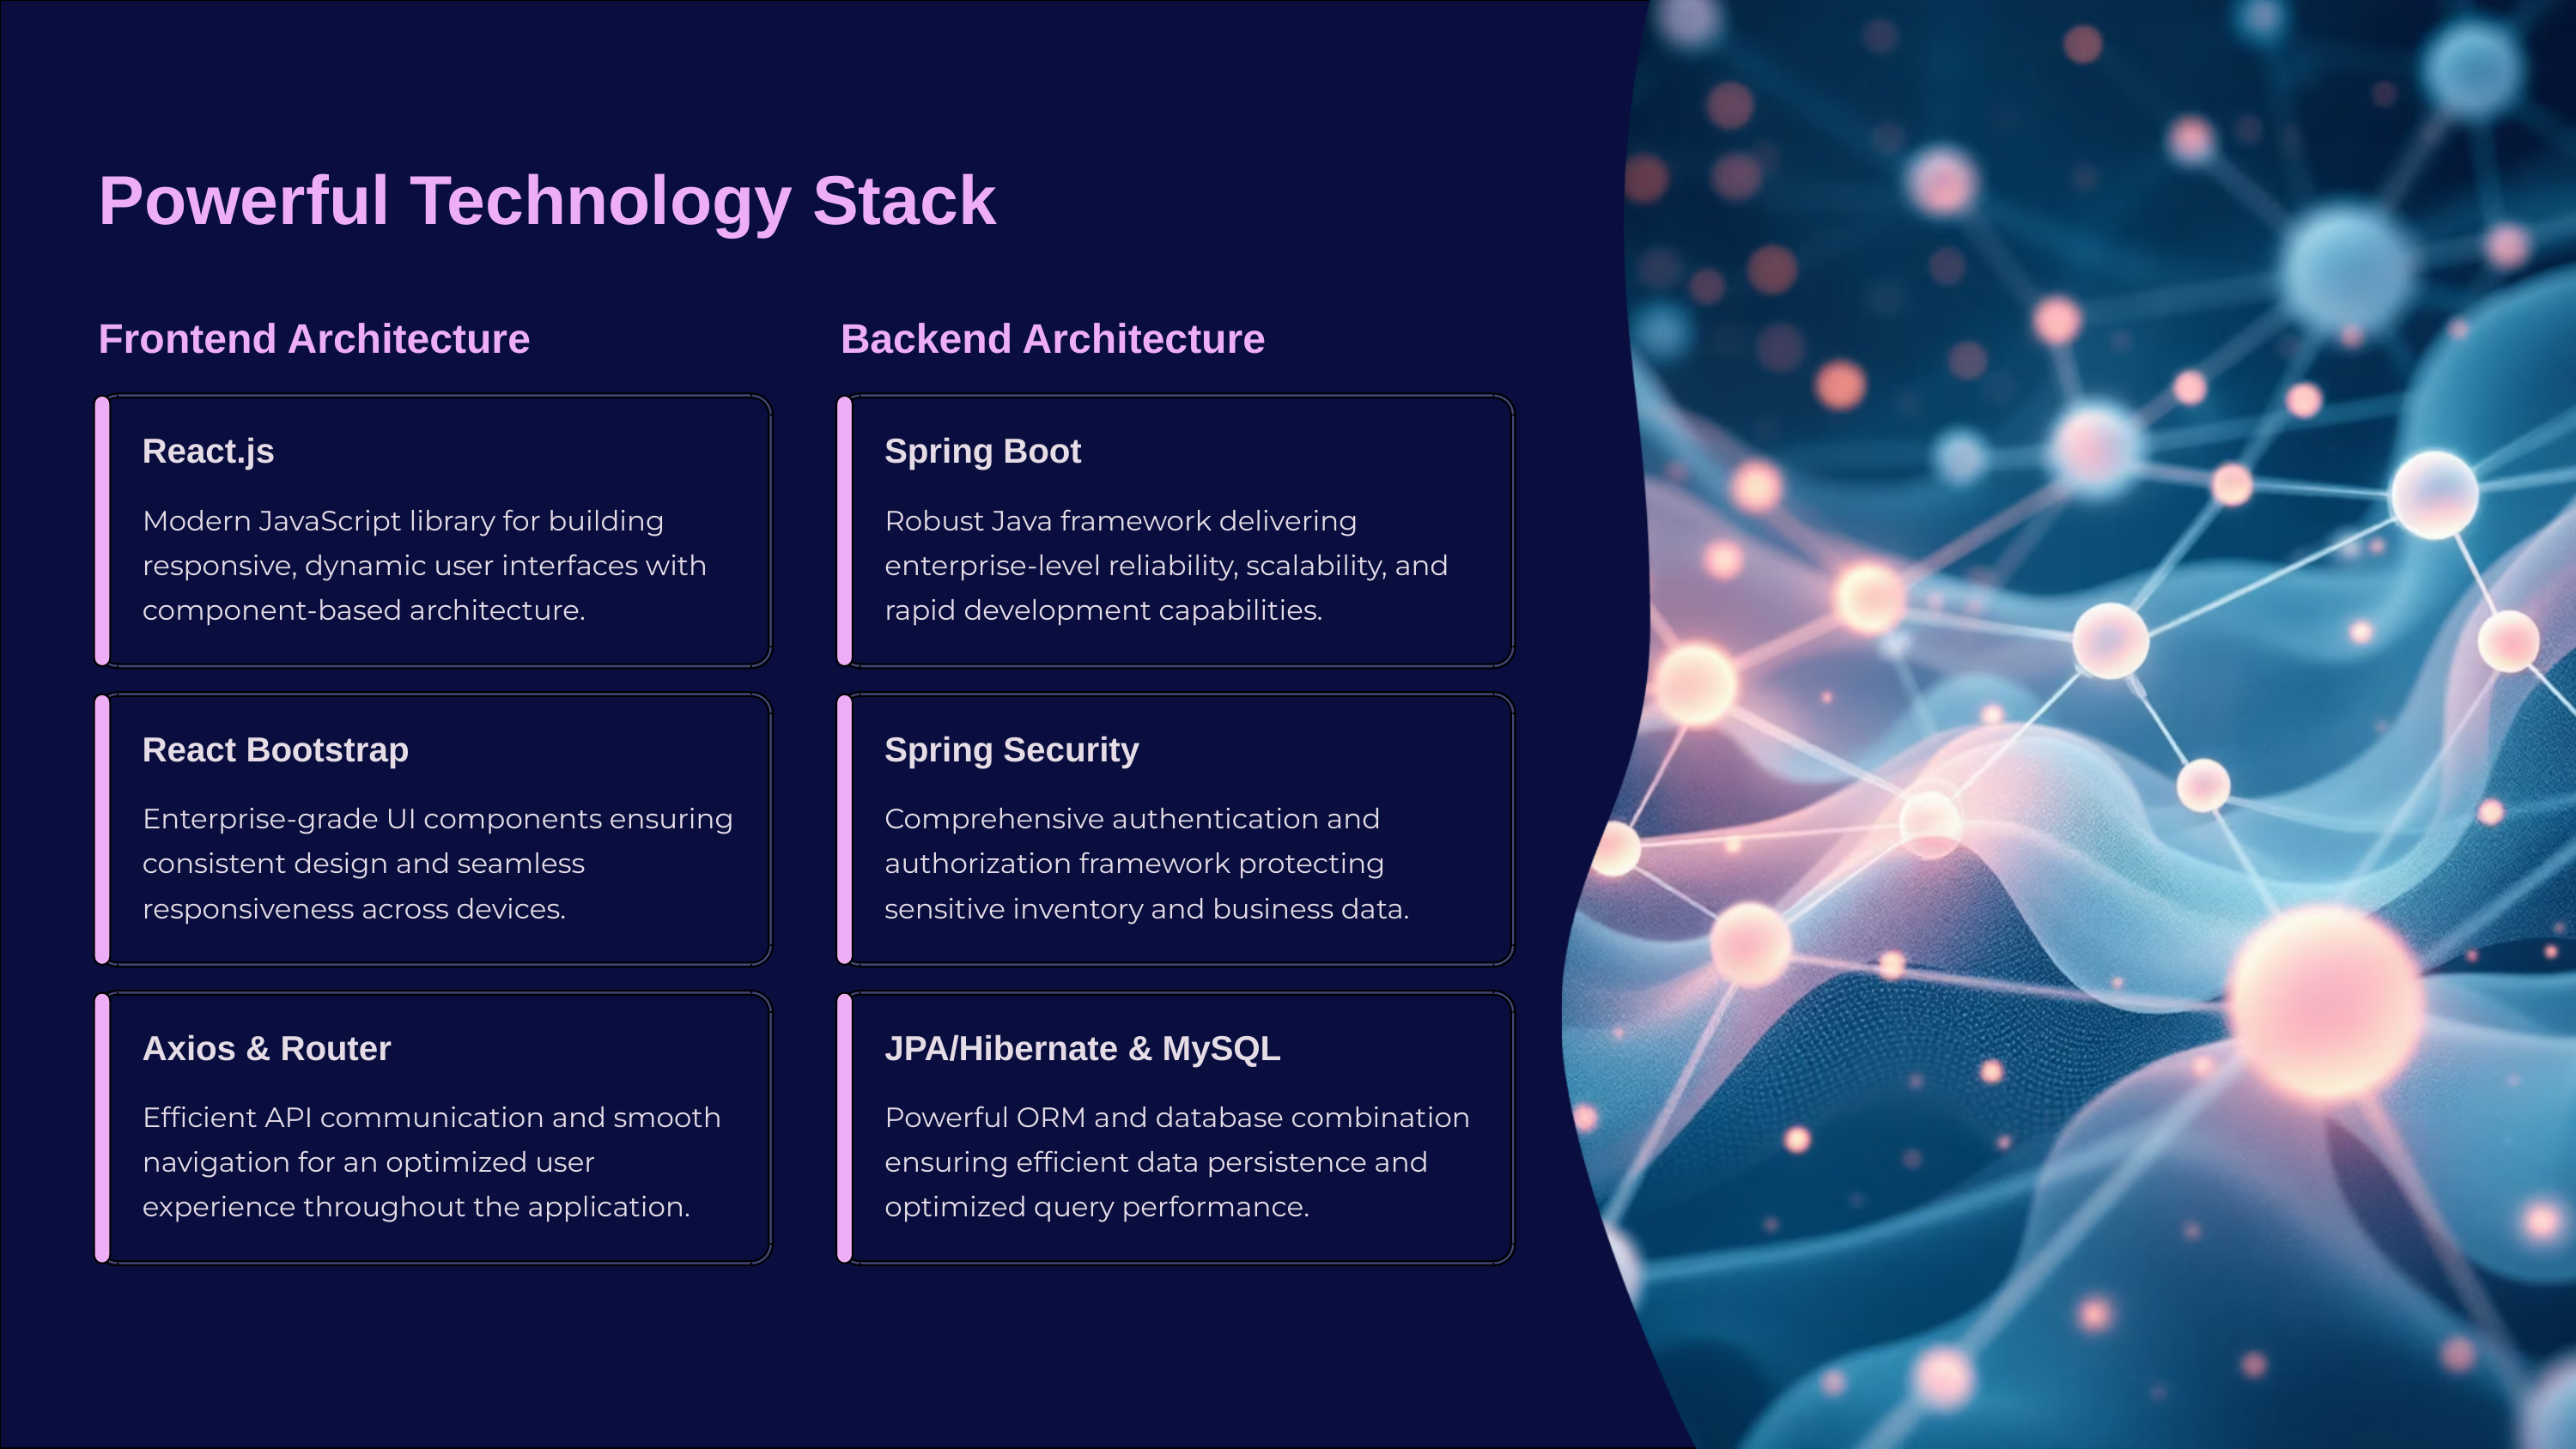

Powerful Technology Stack
Frontend Architecture
Backend Architecture

React.js
Spring Boot
Modern JavaScript library for building responsive, dynamic user interfaces with component-based architecture.
Robust Java framework delivering enterprise-level reliability, scalability, and rapid development capabilities.

React Bootstrap
Spring Security
Enterprise-grade UI components ensuring consistent design and seamless responsiveness across devices.
Comprehensive authentication and authorization framework protecting sensitive inventory and business data.

Axios & Router
JPA/Hibernate & MySQL
Efficient API communication and smooth navigation for an optimized user experience throughout the application.
Powerful ORM and database combination ensuring efficient data persistence and optimized query performance.